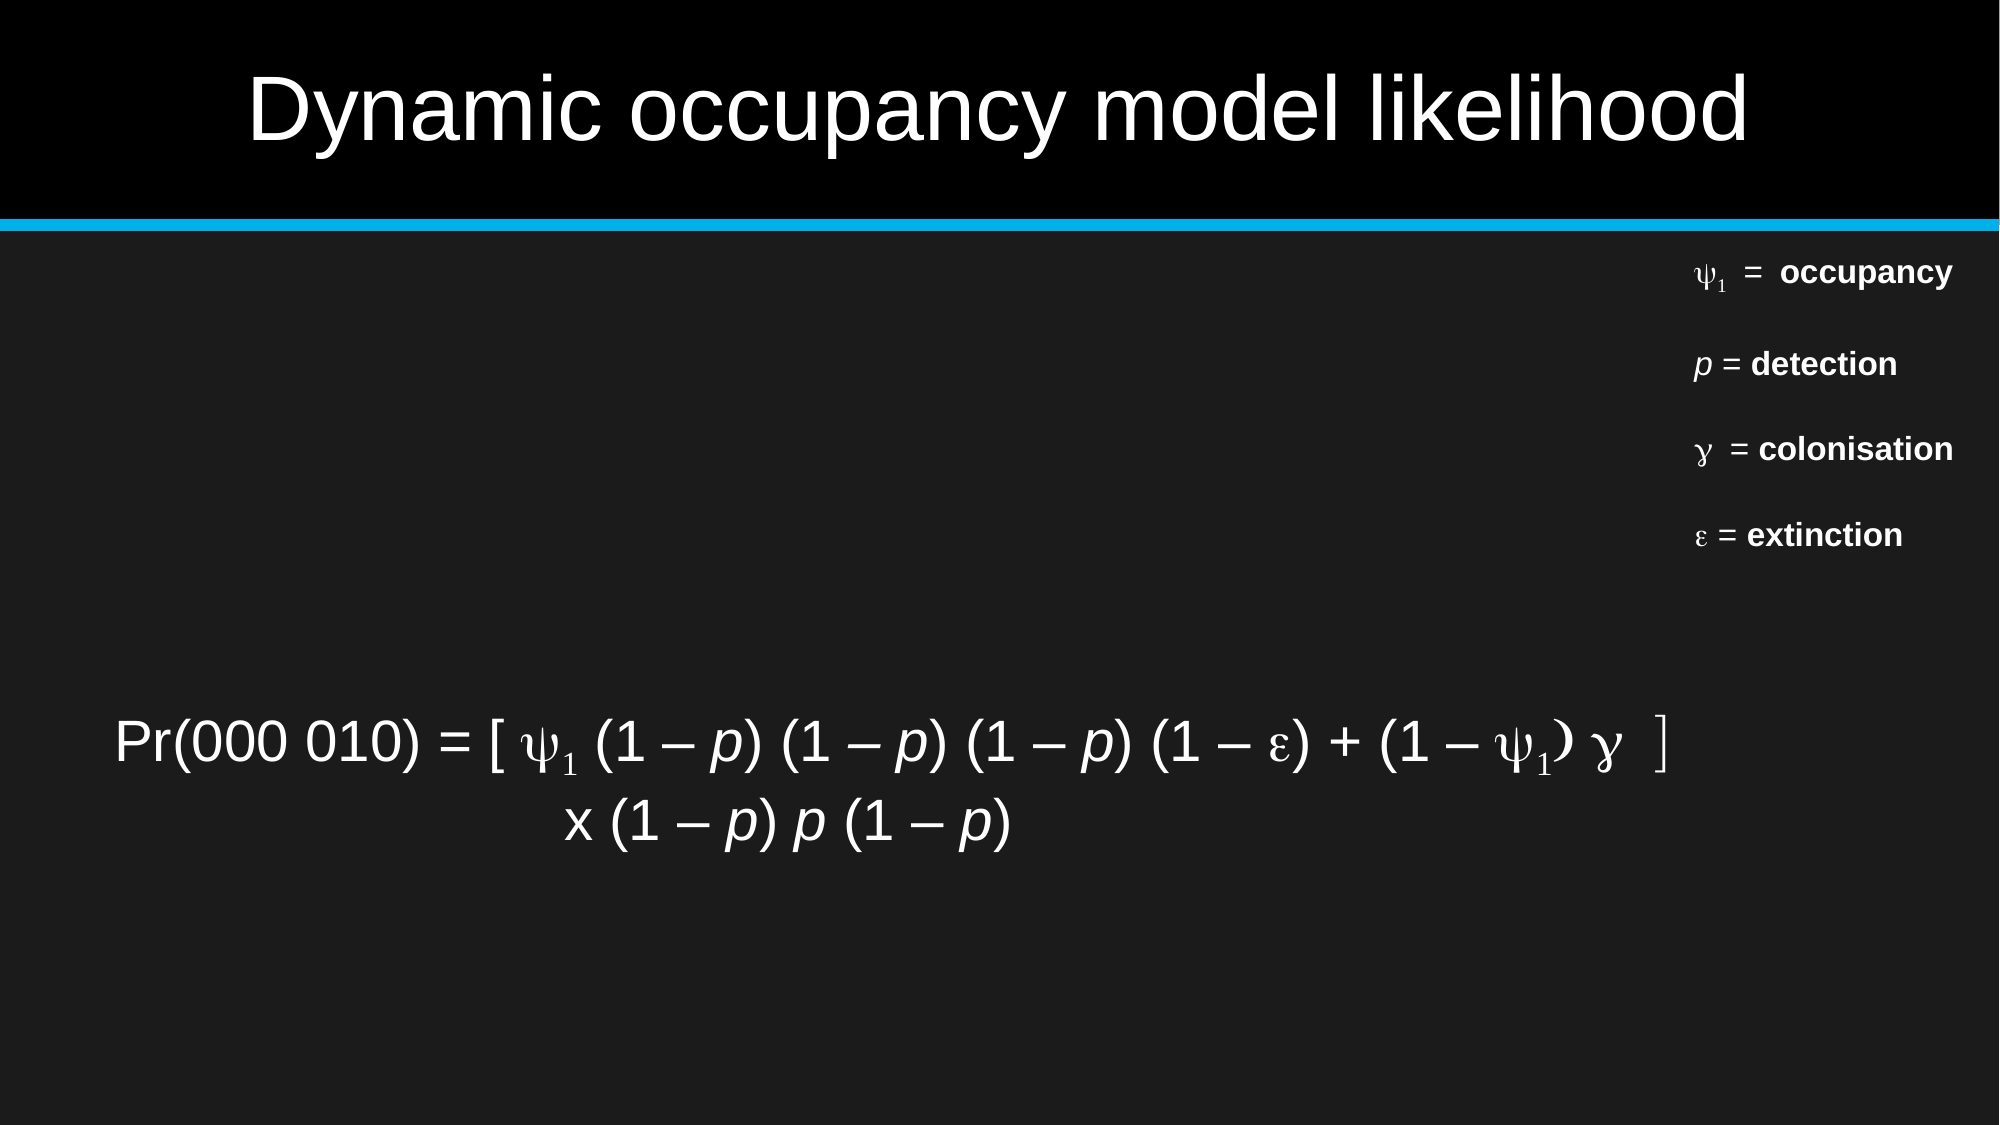

# Dynamic occupancy model likelihood
ψ1 = occupancy
p = detection
γ = colonisation
ε = extinction
Pr(000 010) = [ ψ1 (1 – p) (1 – p) (1 – p) (1 – ε) + (1 – ψ1) γ ]
			x (1 – p) p (1 – p)